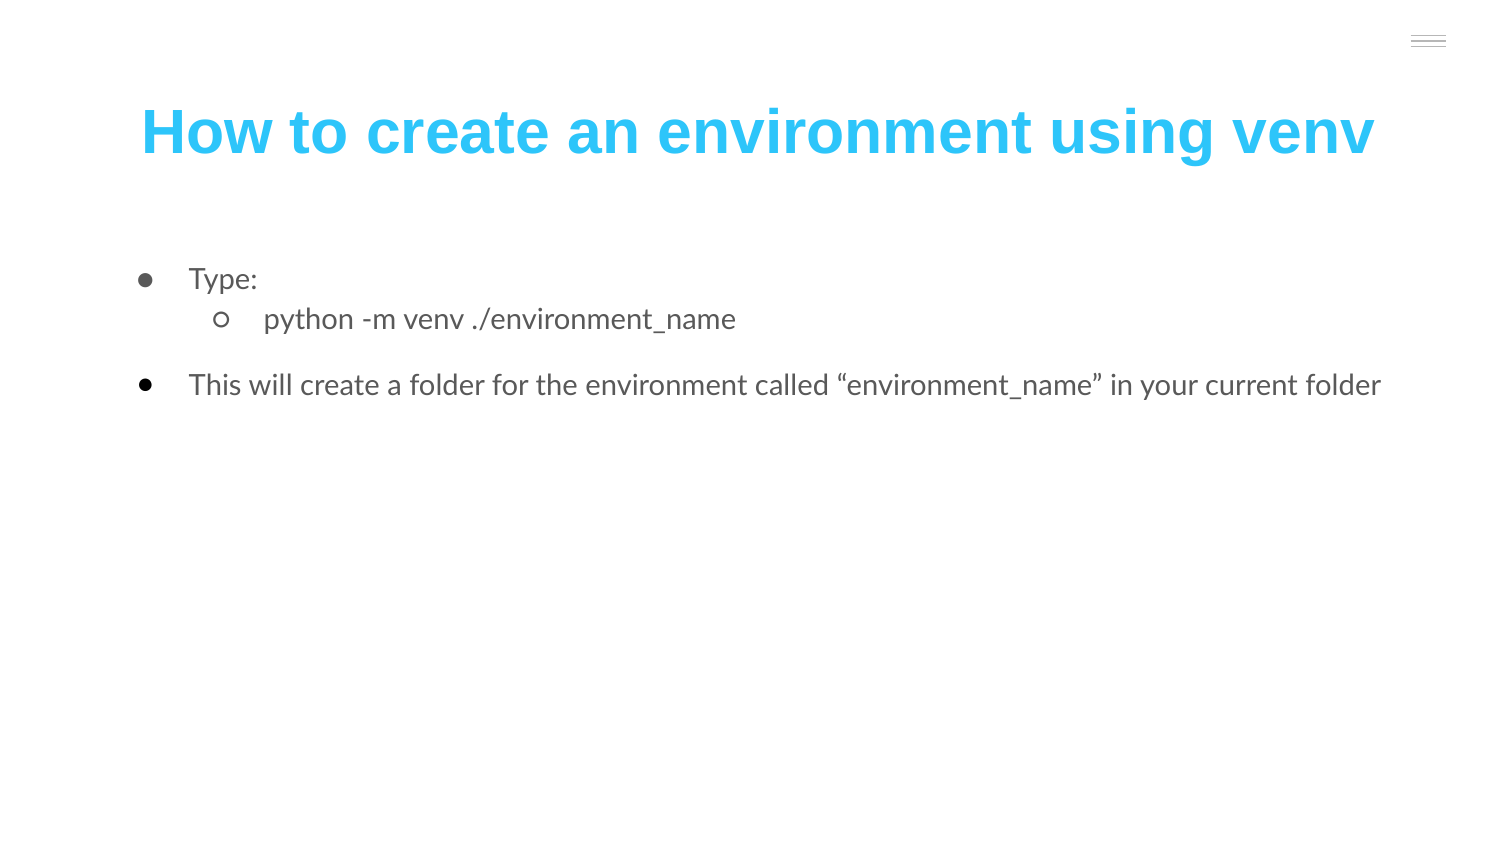

How to create an environment using venv
Type:
python -m venv ./environment_name
This will create a folder for the environment called “environment_name” in your current folder